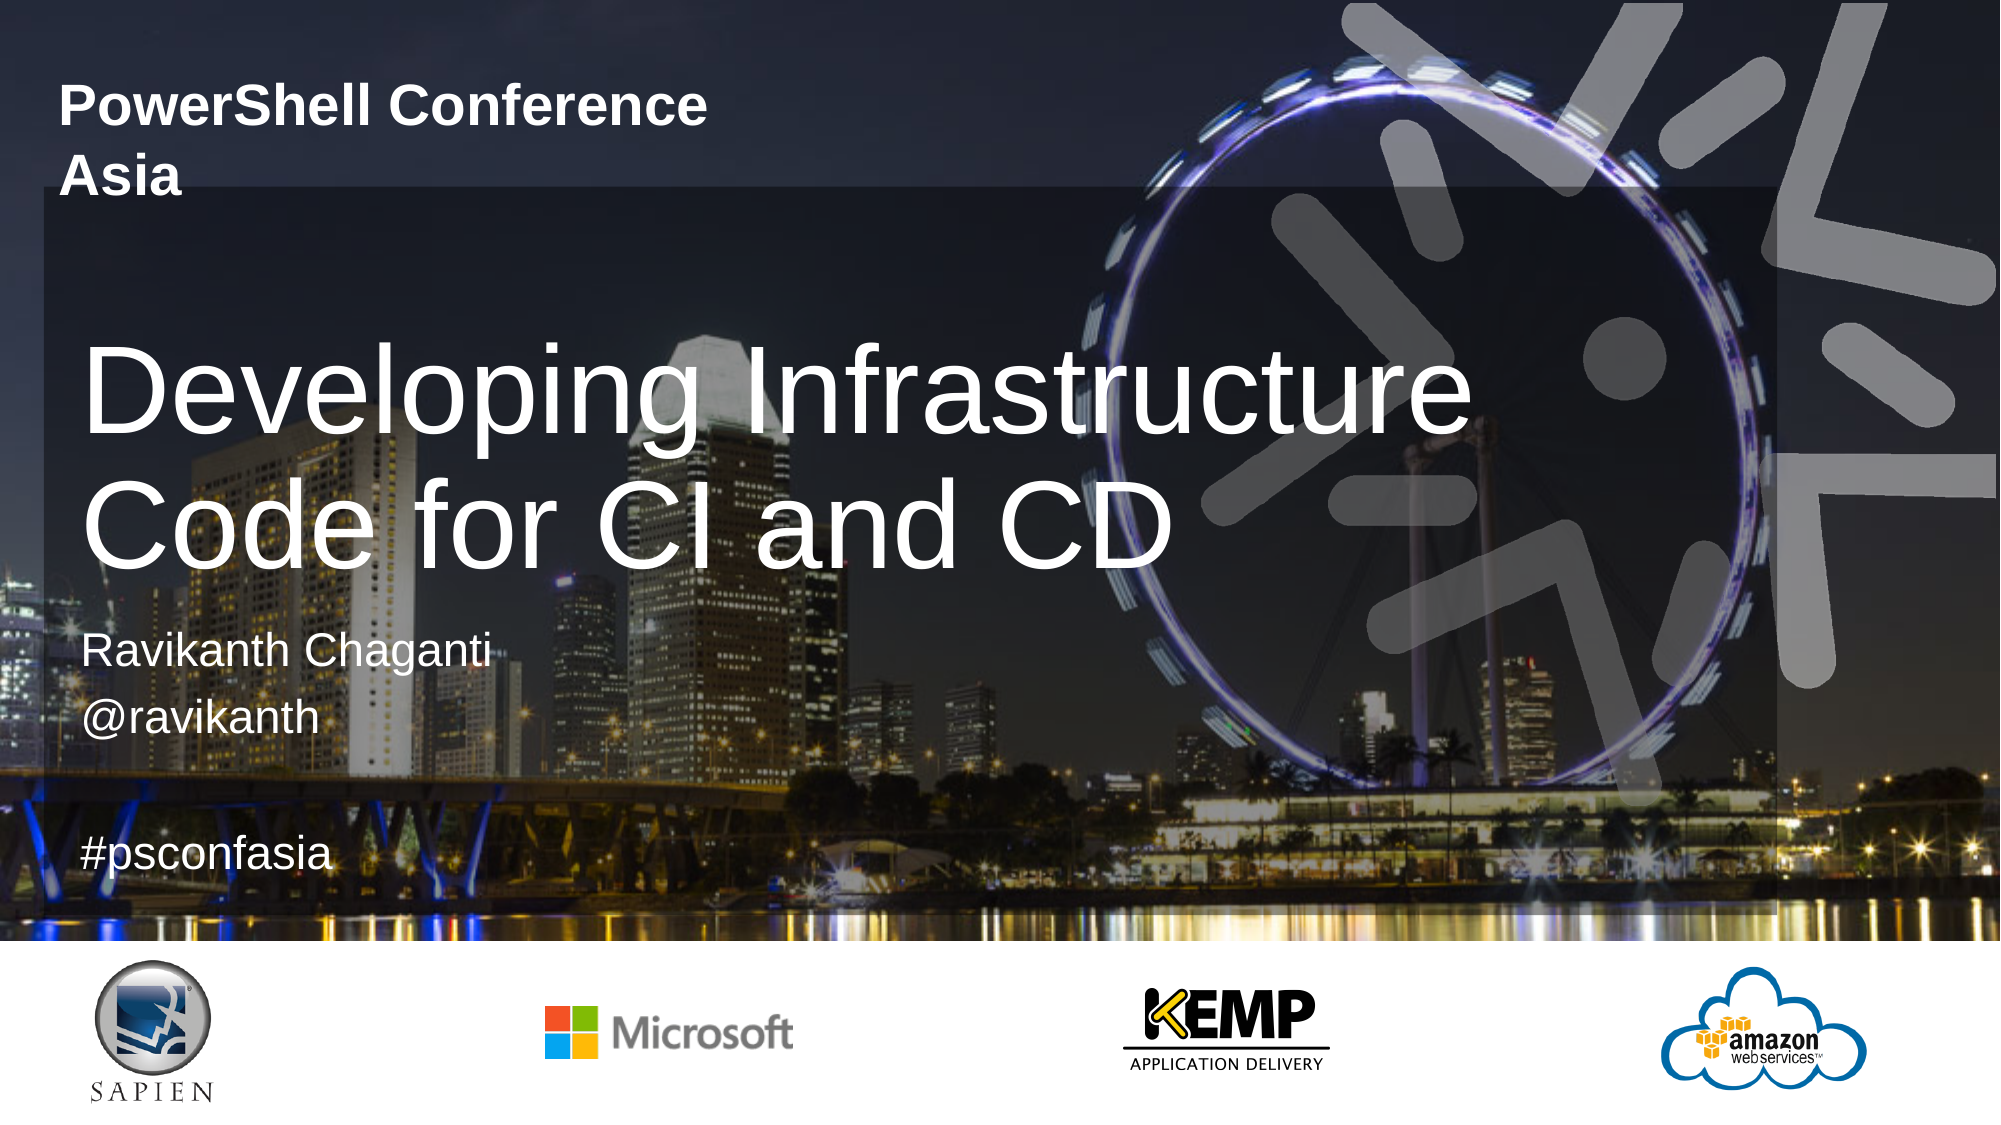

# Developing Infrastructure Code for CI and CD
Ravikanth Chaganti
@ravikanth

#psconfasia